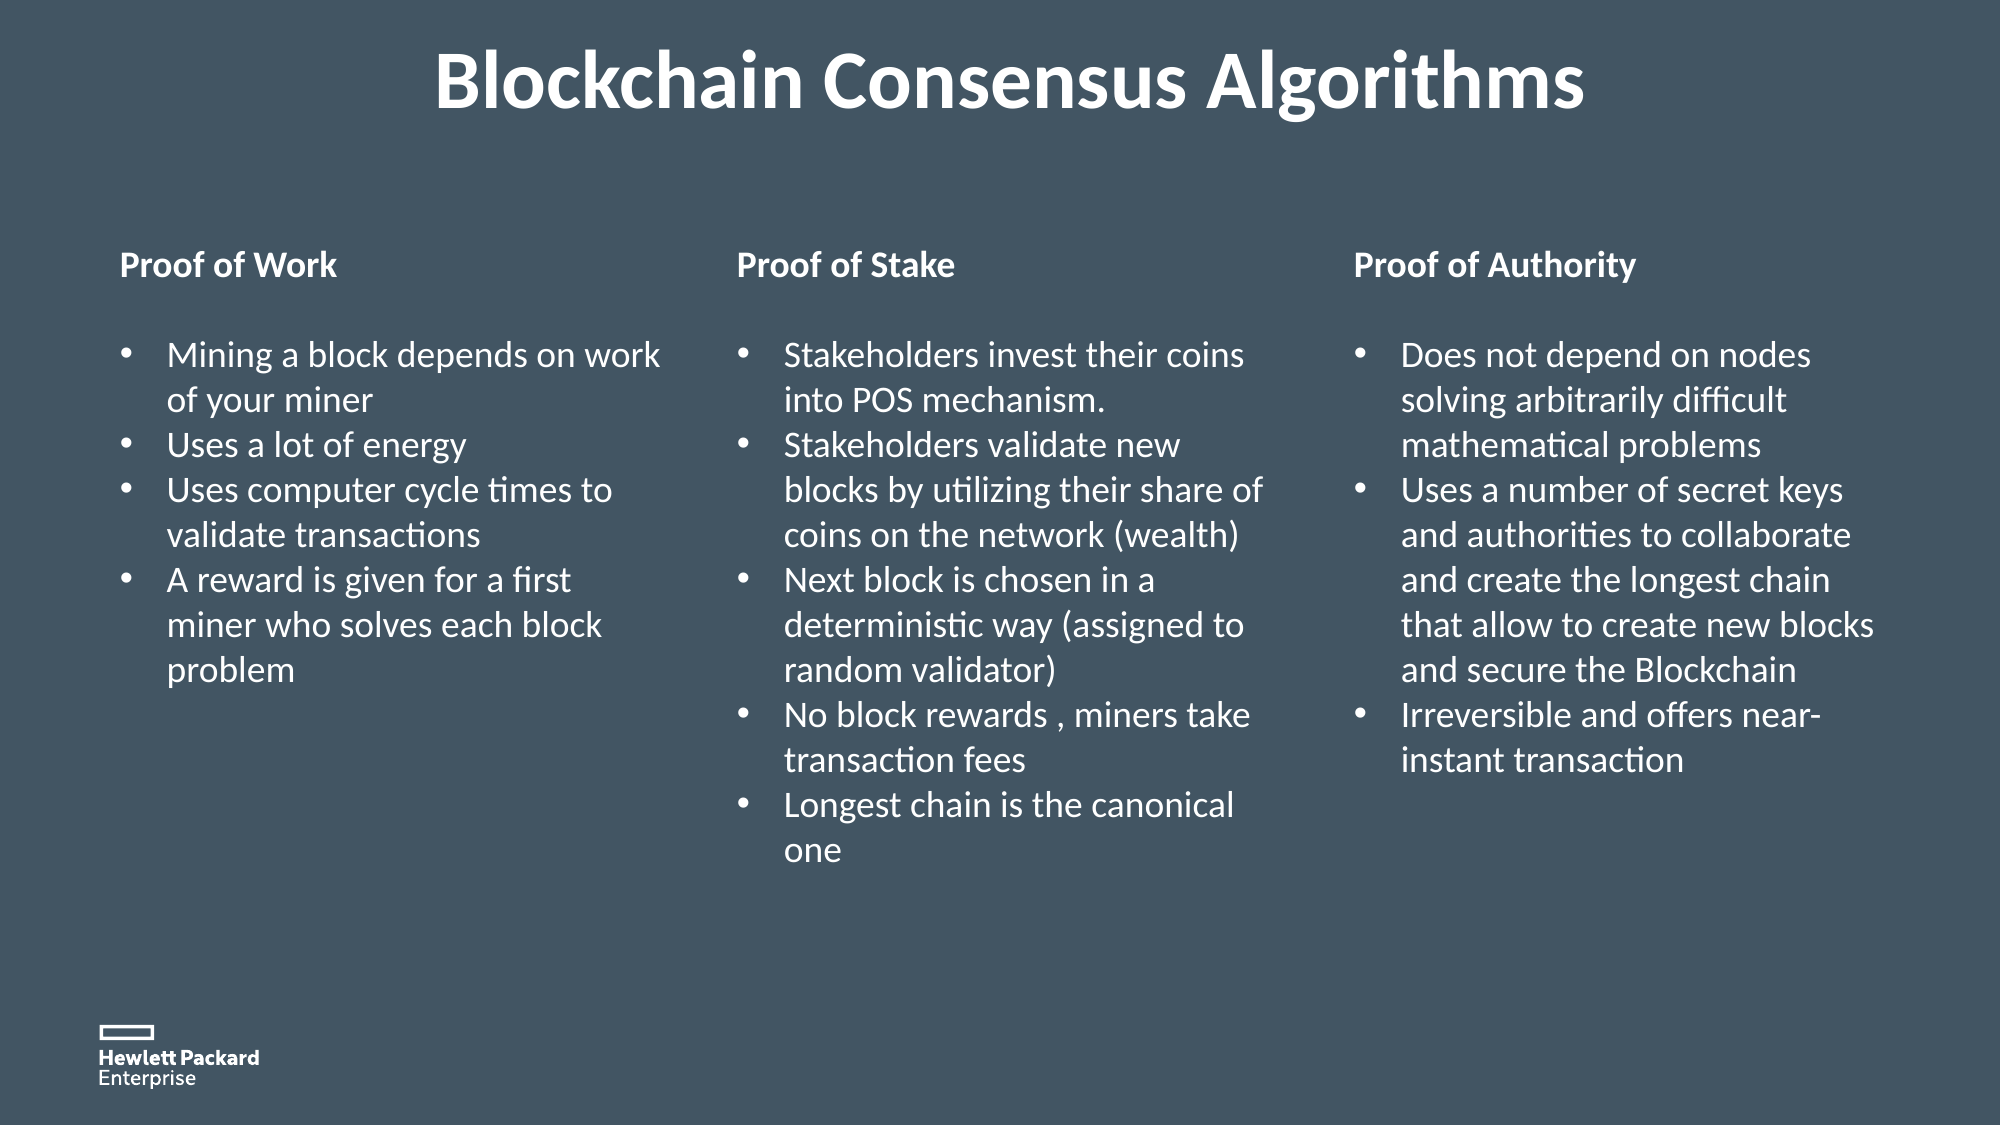

# Blockchain Consensus Algorithms
Proof of Work

Mining a block depends on work of your miner
Uses a lot of energy
Uses computer cycle times to validate transactions
A reward is given for a first miner who solves each block problem
Proof of Stake

Stakeholders invest their coins into POS mechanism.
Stakeholders validate new blocks by utilizing their share of coins on the network (wealth)
Next block is chosen in a deterministic way (assigned to random validator)
No block rewards , miners take transaction fees
Longest chain is the canonical one
Proof of Authority

Does not depend on nodes solving arbitrarily difficult mathematical problems
Uses a number of secret keys and authorities to collaborate and create the longest chain that allow to create new blocks and secure the Blockchain
Irreversible and offers near-instant transaction